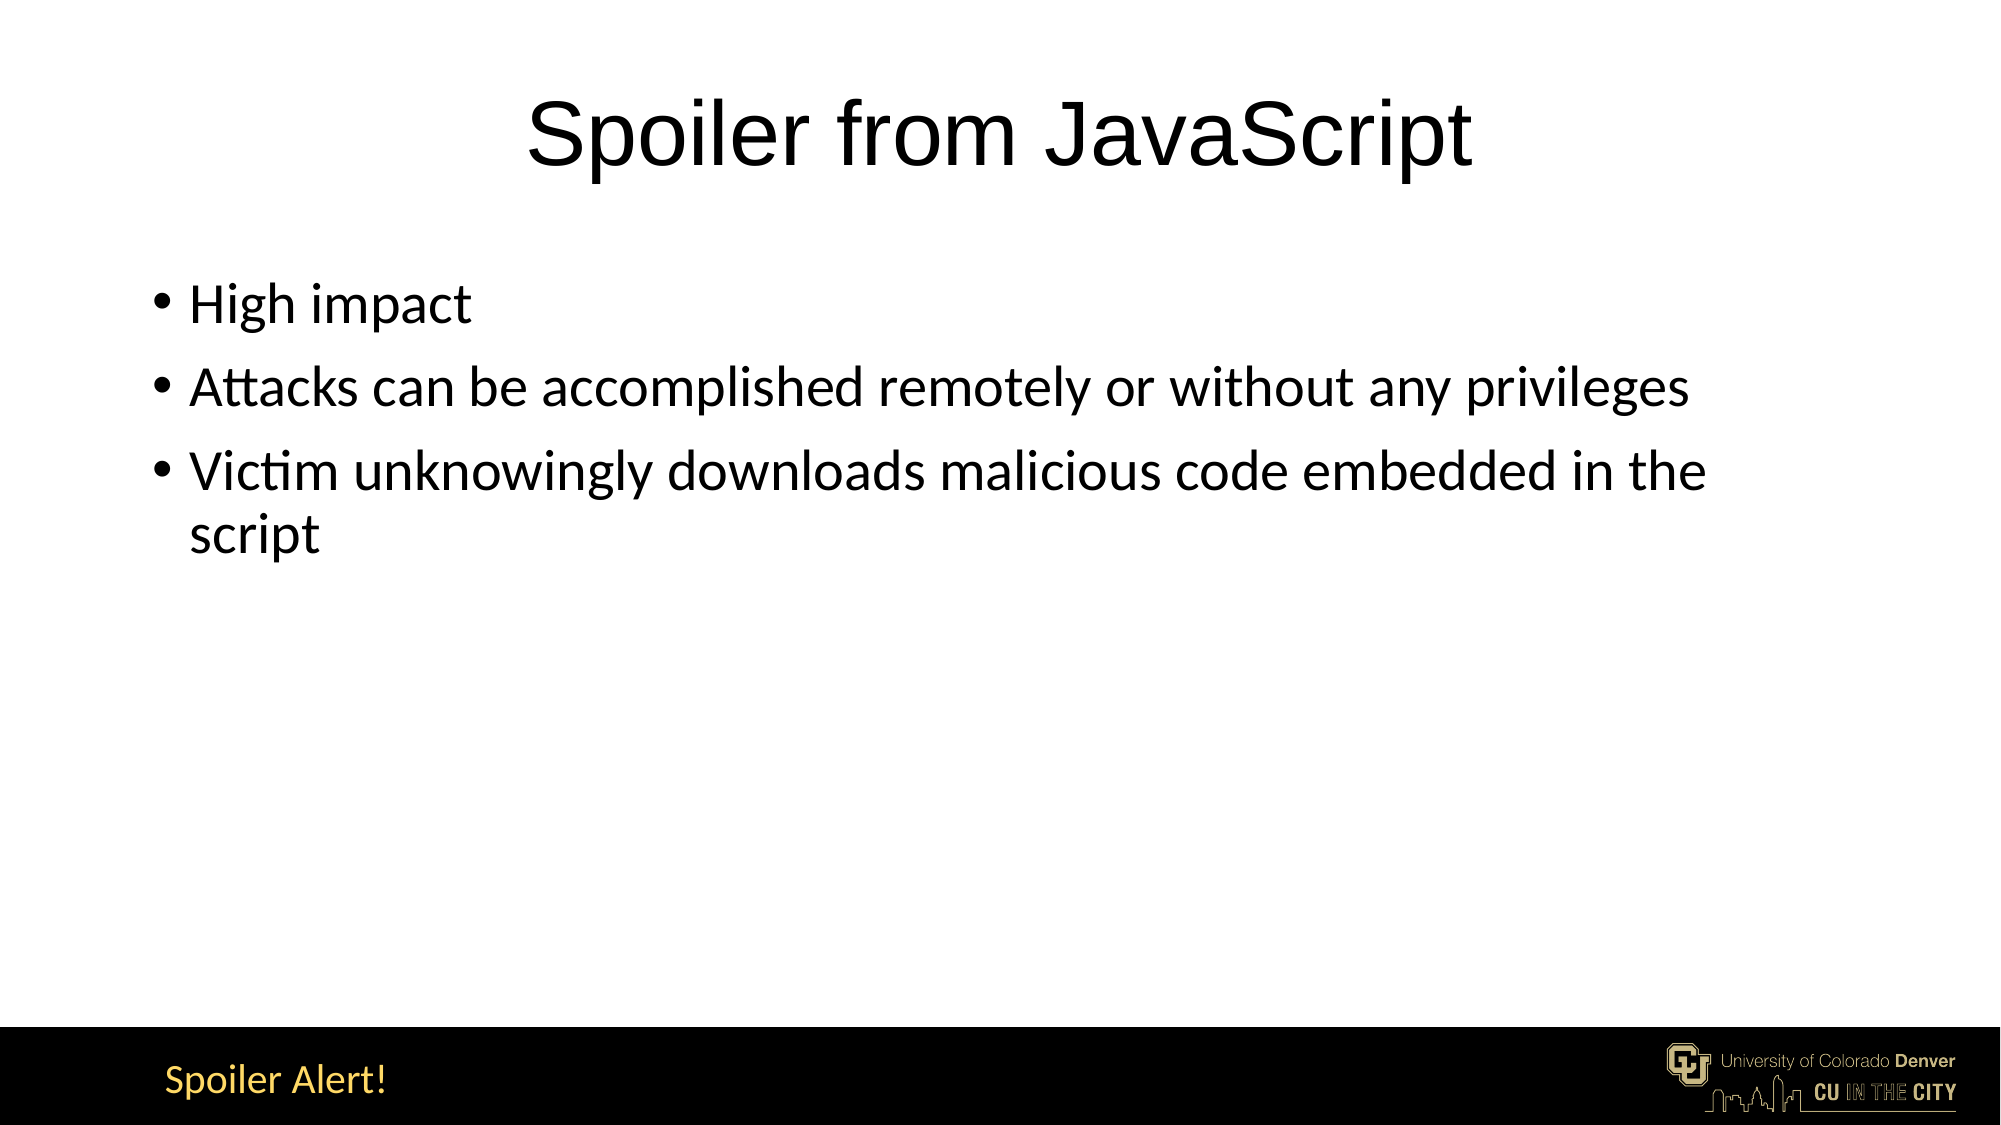

# Spoiler from JavaScript
High impact
Attacks can be accomplished remotely or without any privileges
Victim unknowingly downloads malicious code embedded in the script